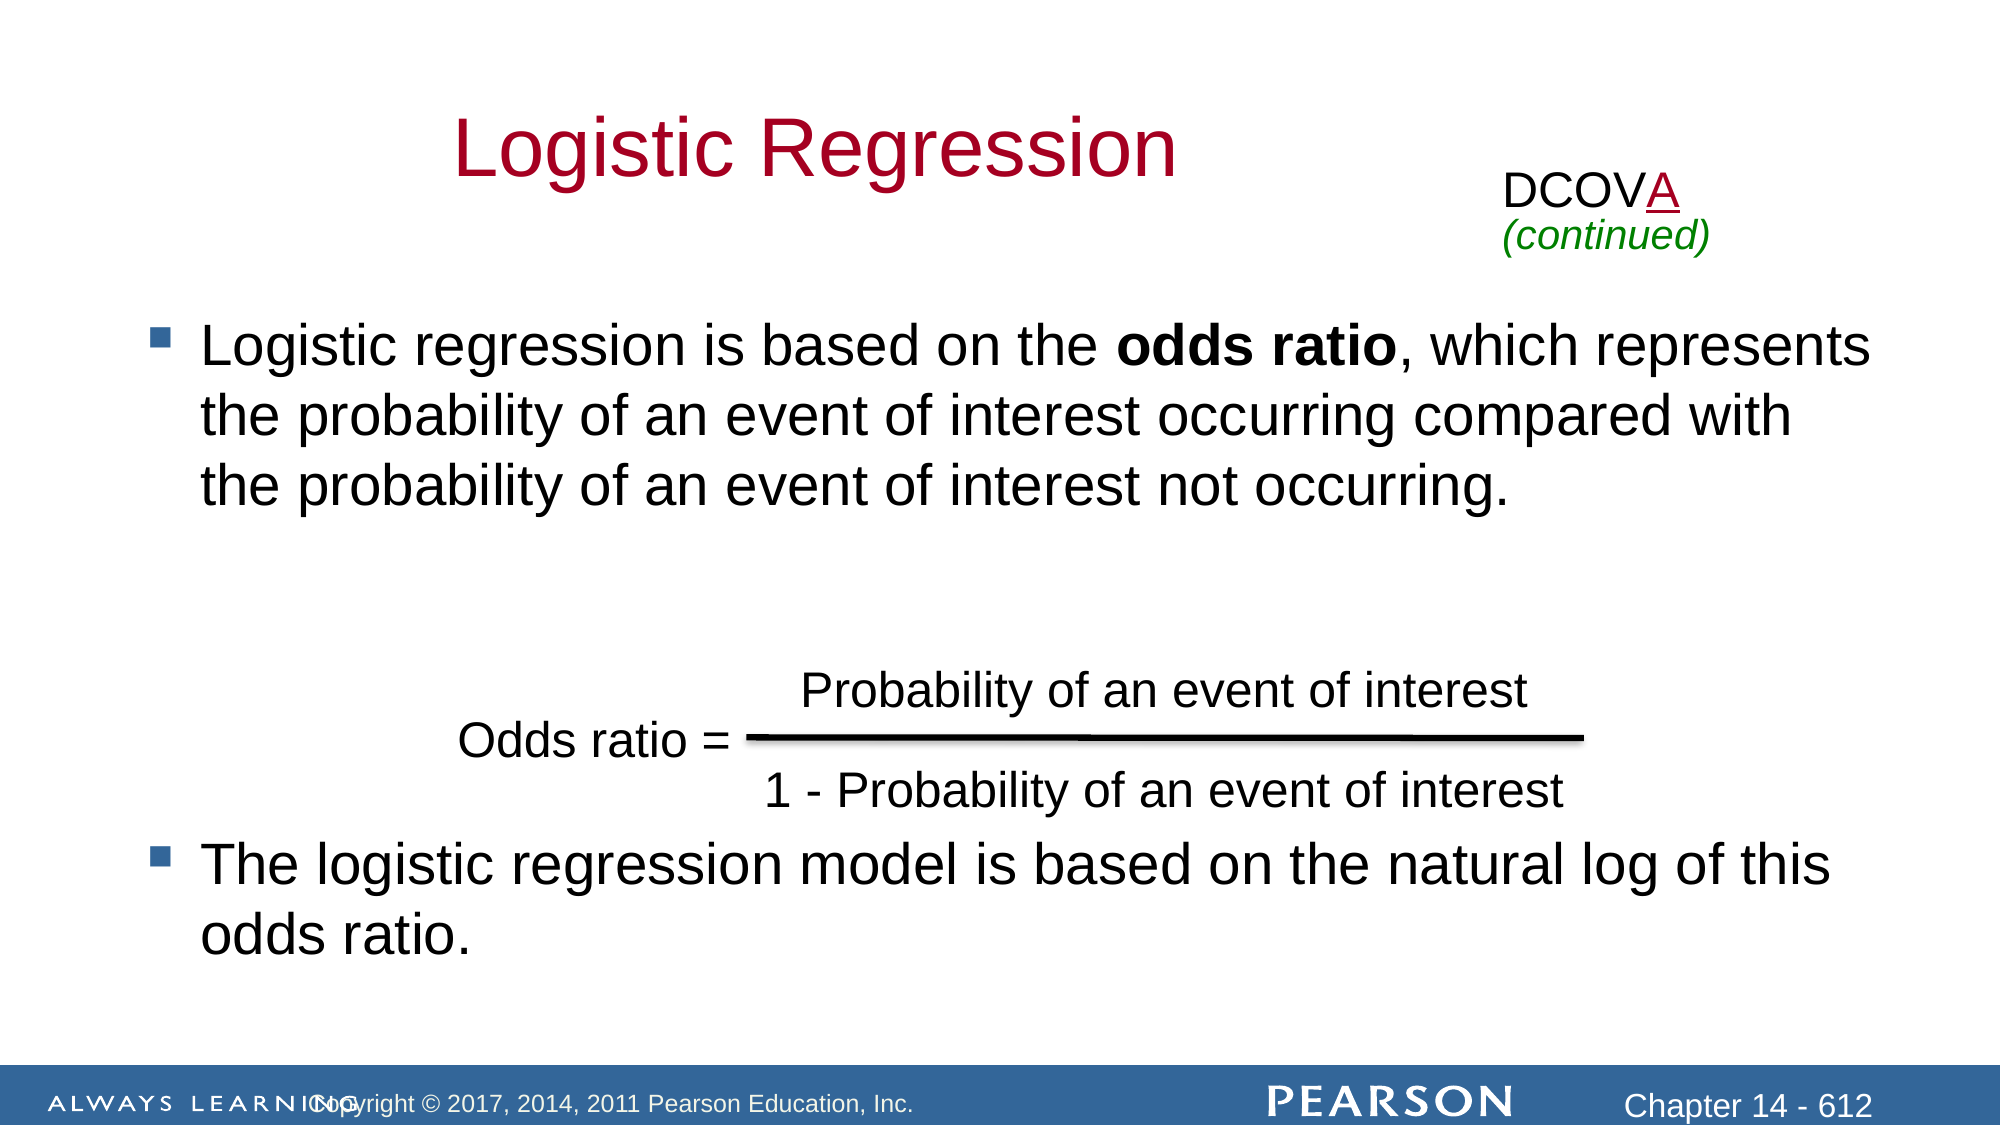

Logistic regression is based on the odds ratio, which represents the probability of an event of interest occurring compared with the probability of an event of interest not occurring.

The logistic regression model is based on the natural log of this odds ratio.

Logistic Regression
DCOVA
(continued)
Probability of an event of interest
1 - Probability of an event of interest
Odds ratio =